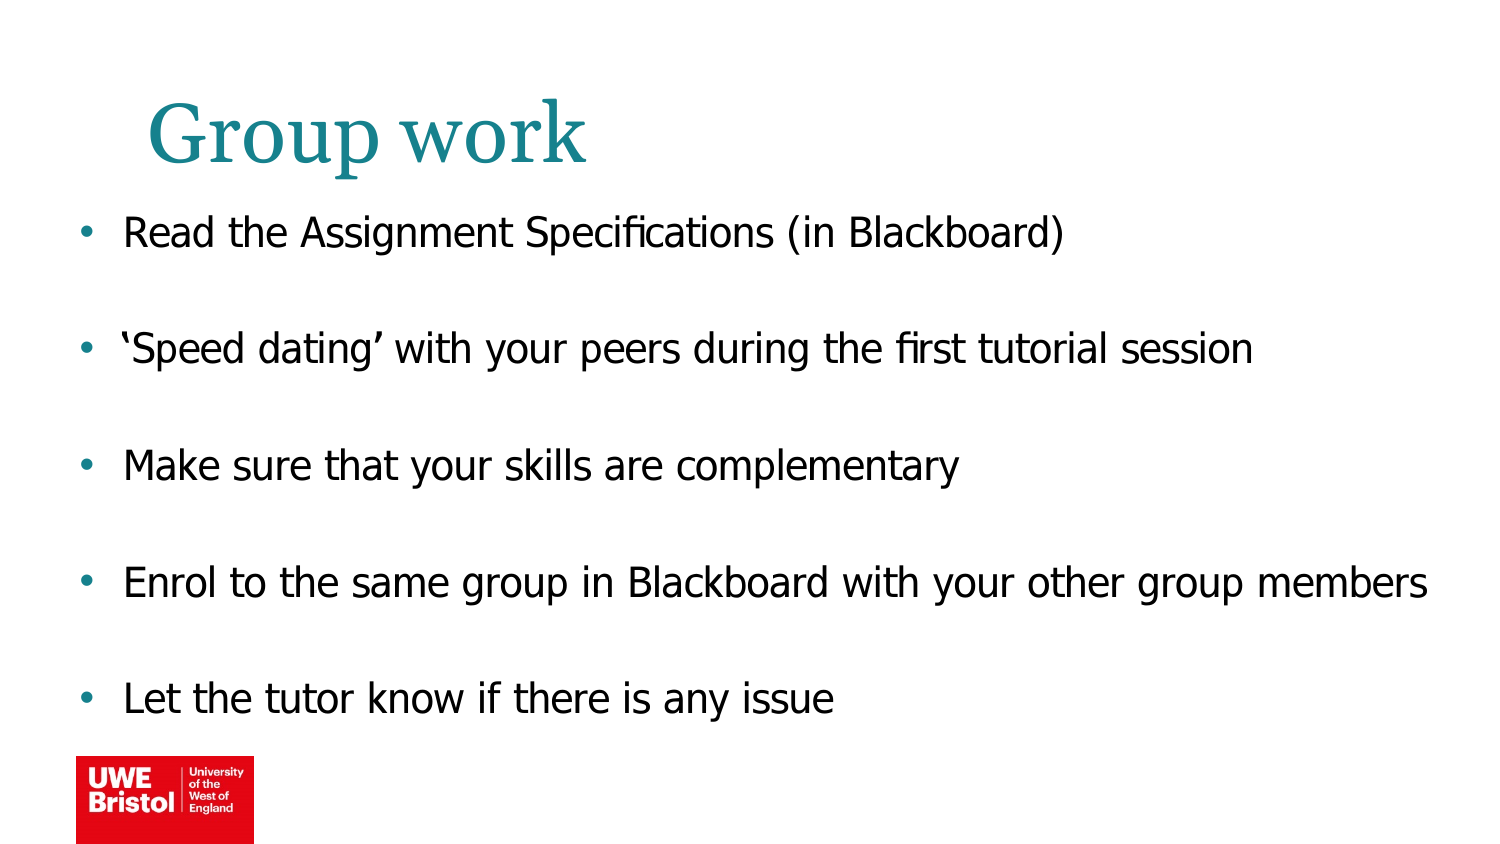

Group work
Read the Assignment Specifications (in Blackboard)

‘Speed dating’ with your peers during the first tutorial session

Make sure that your skills are complementary

Enrol to the same group in Blackboard with your other group members

Let the tutor know if there is any issue